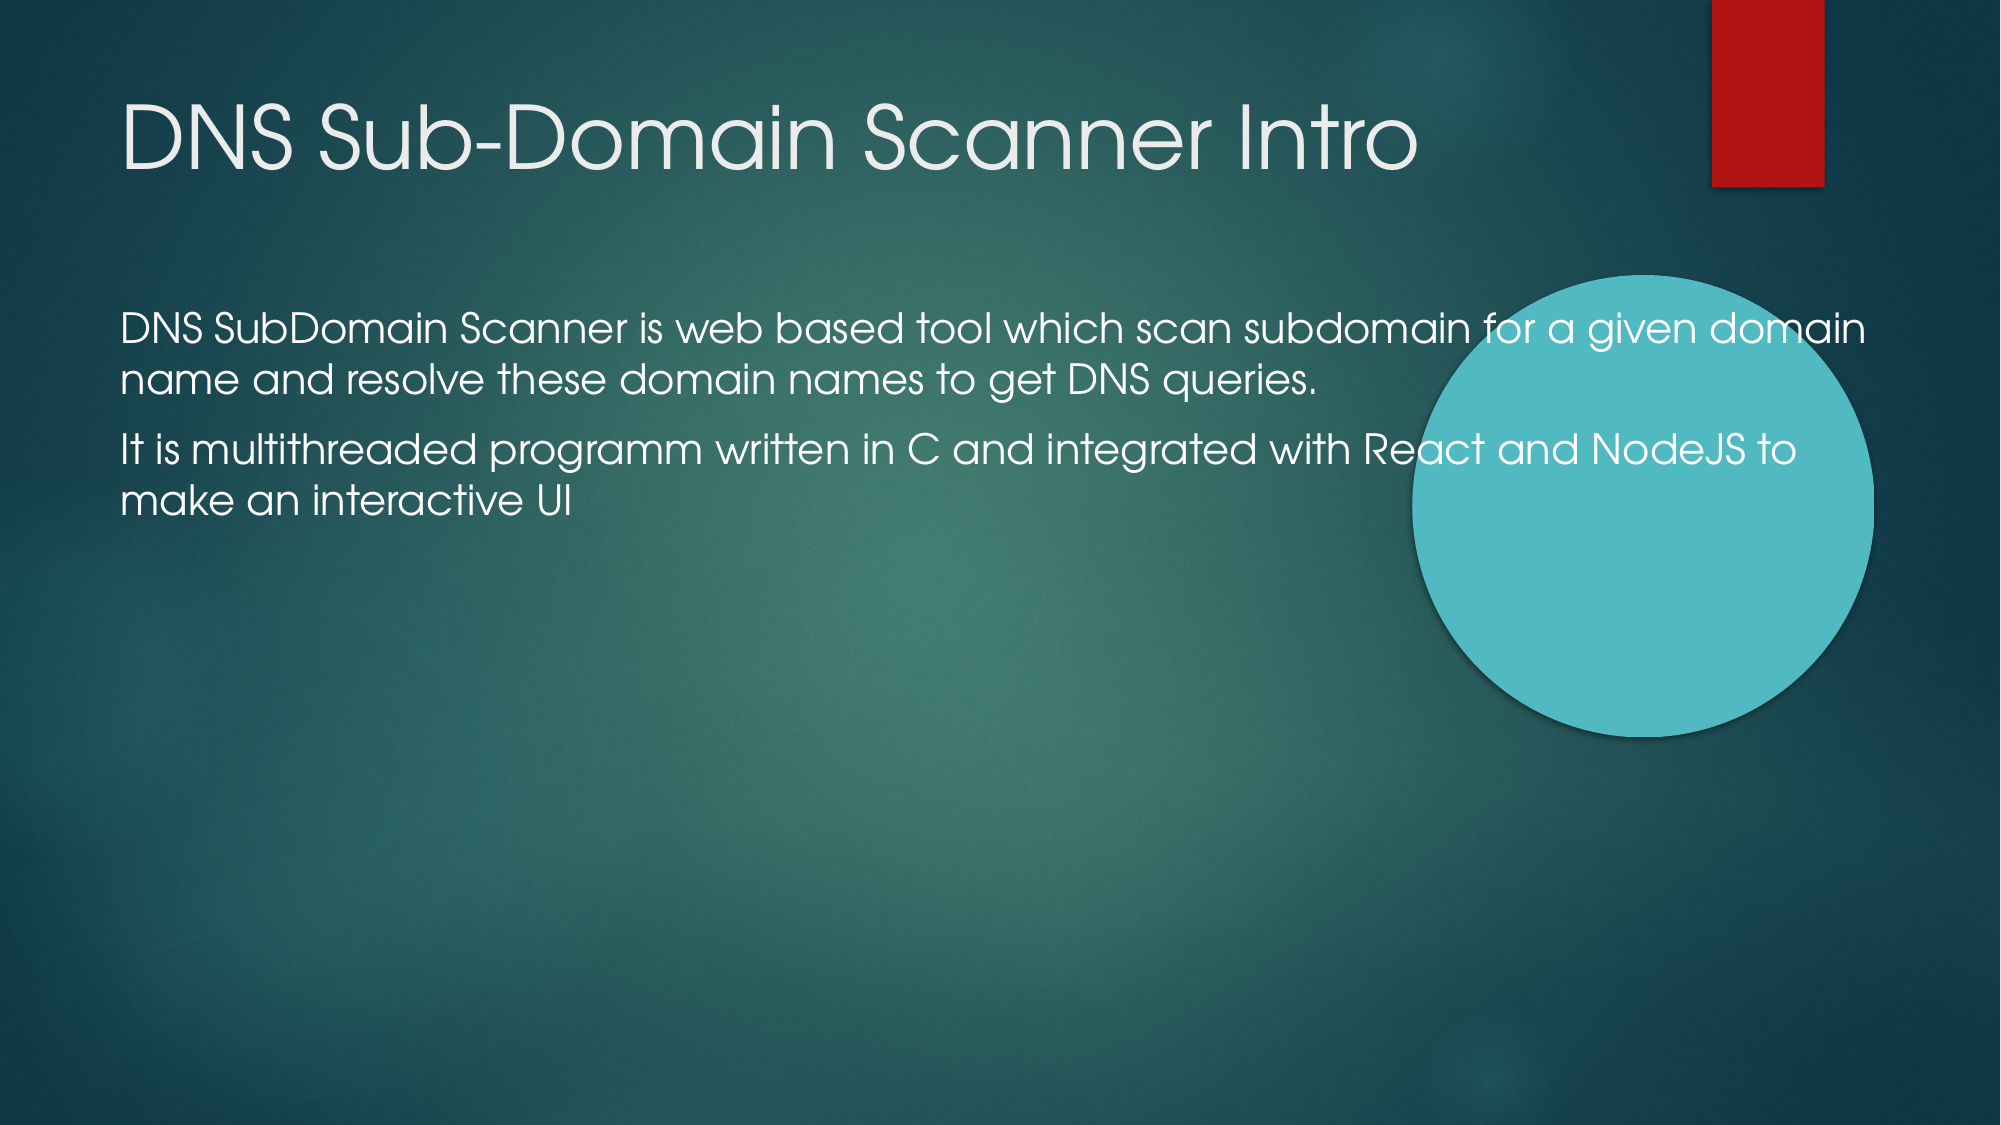

DNS Sub-Domain Scanner Intro

DNS SubDomain Scanner is web based tool which scan subdomain for a given domain name and resolve these domain names to get DNS queries.
It is multithreaded programm written in C and integrated with React and NodeJS to make an interactive UI